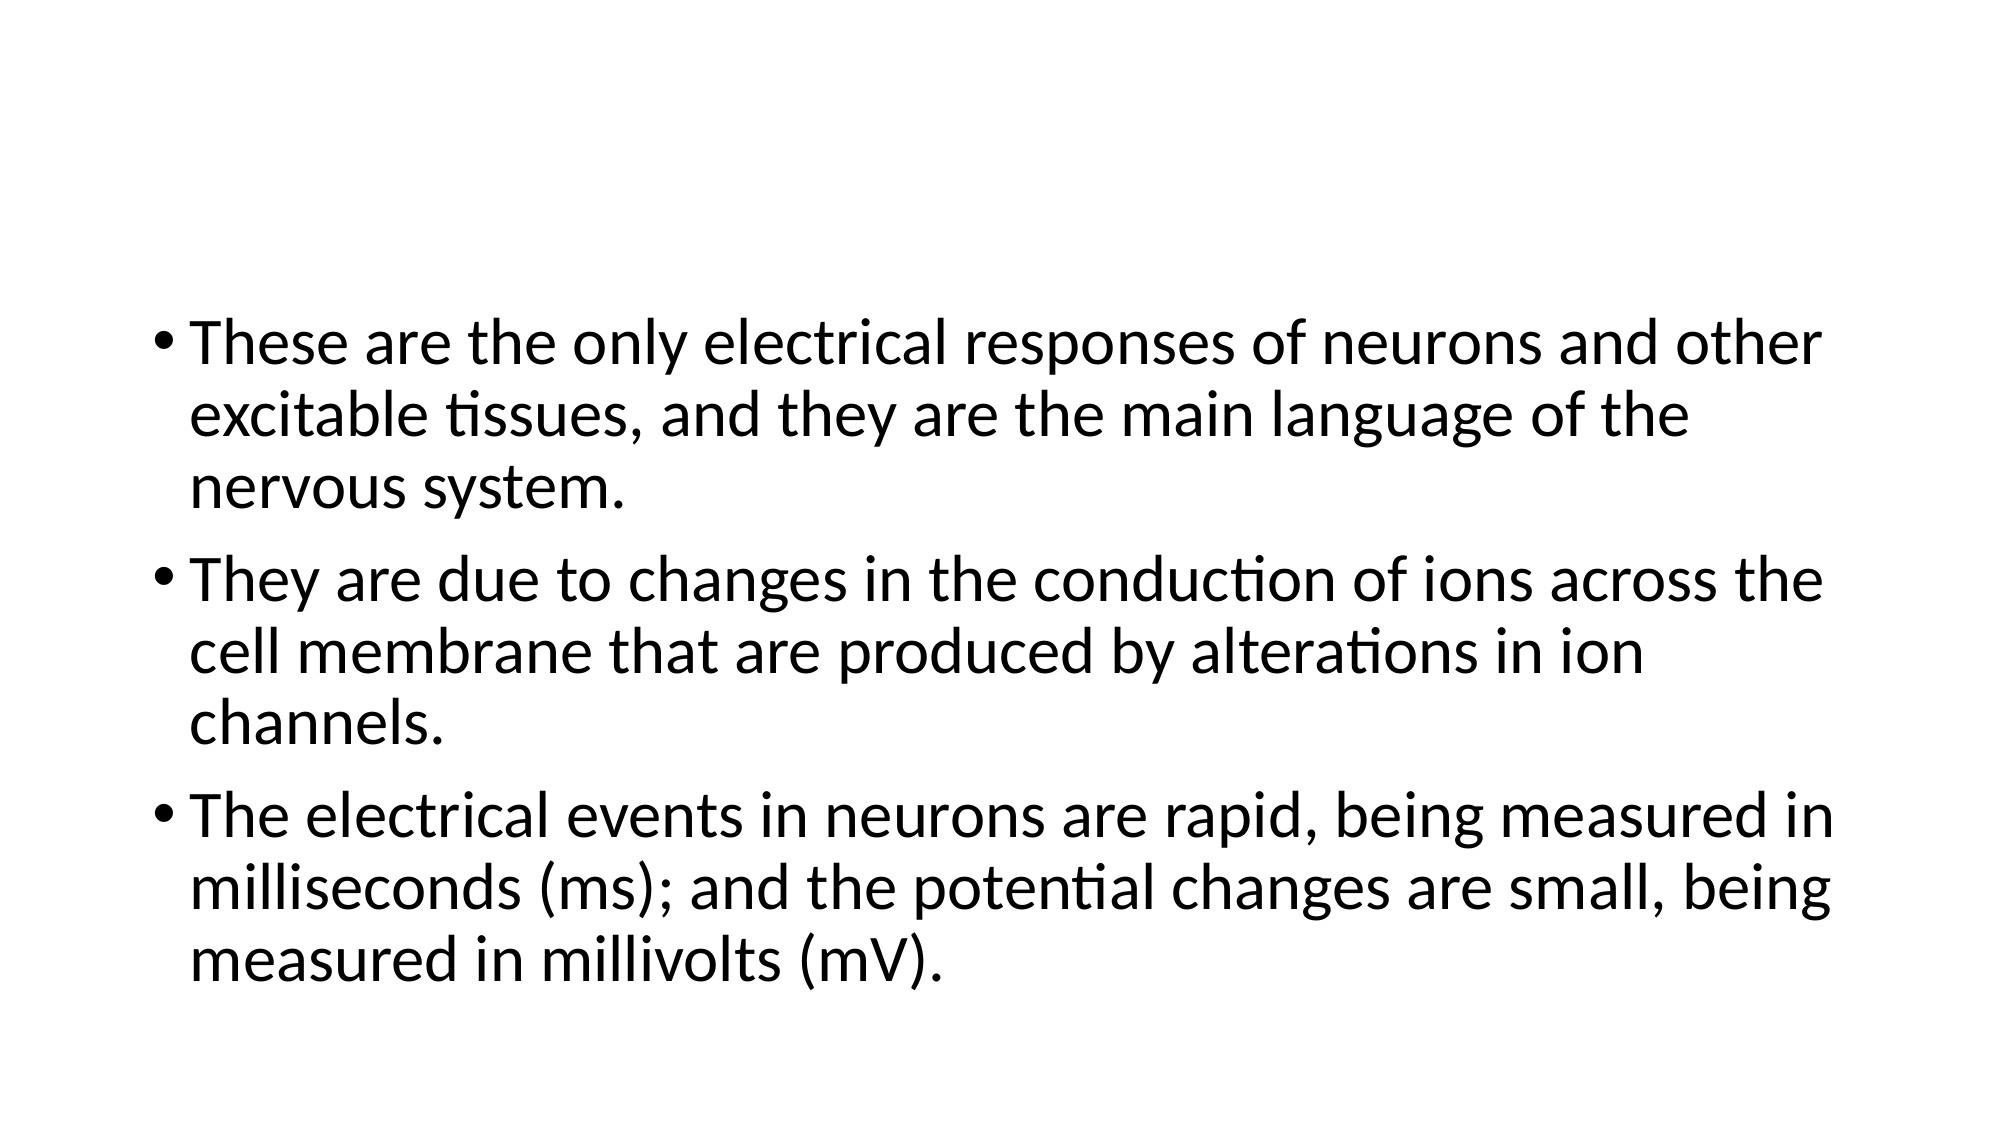

#
These are the only electrical responses of neurons and other excitable tissues, and they are the main language of the nervous system.
They are due to changes in the conduction of ions across the cell membrane that are produced by alterations in ion channels.
The electrical events in neurons are rapid, being measured in milliseconds (ms); and the potential changes are small, being measured in millivolts (mV).